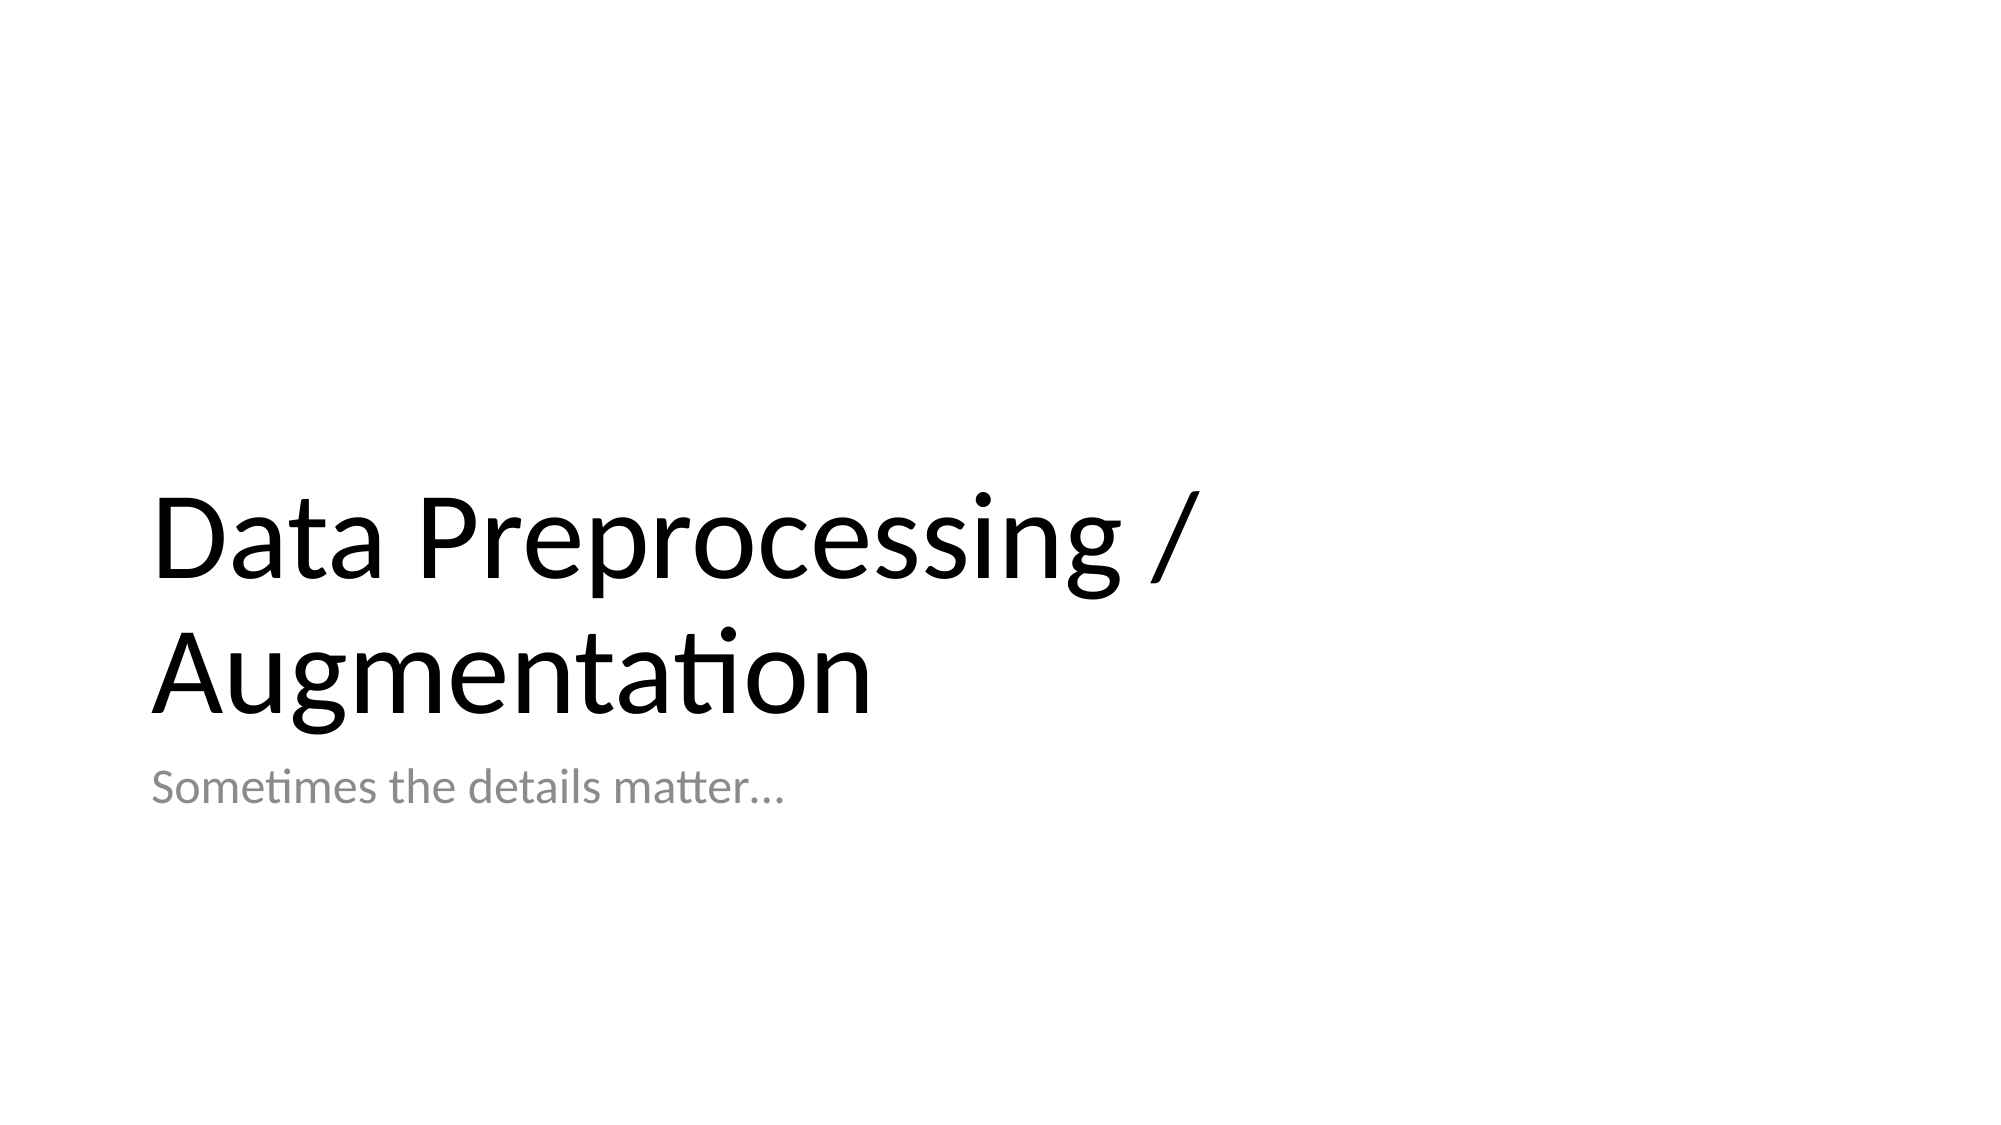

# Data Preprocessing / Augmentation
Sometimes the details matter…